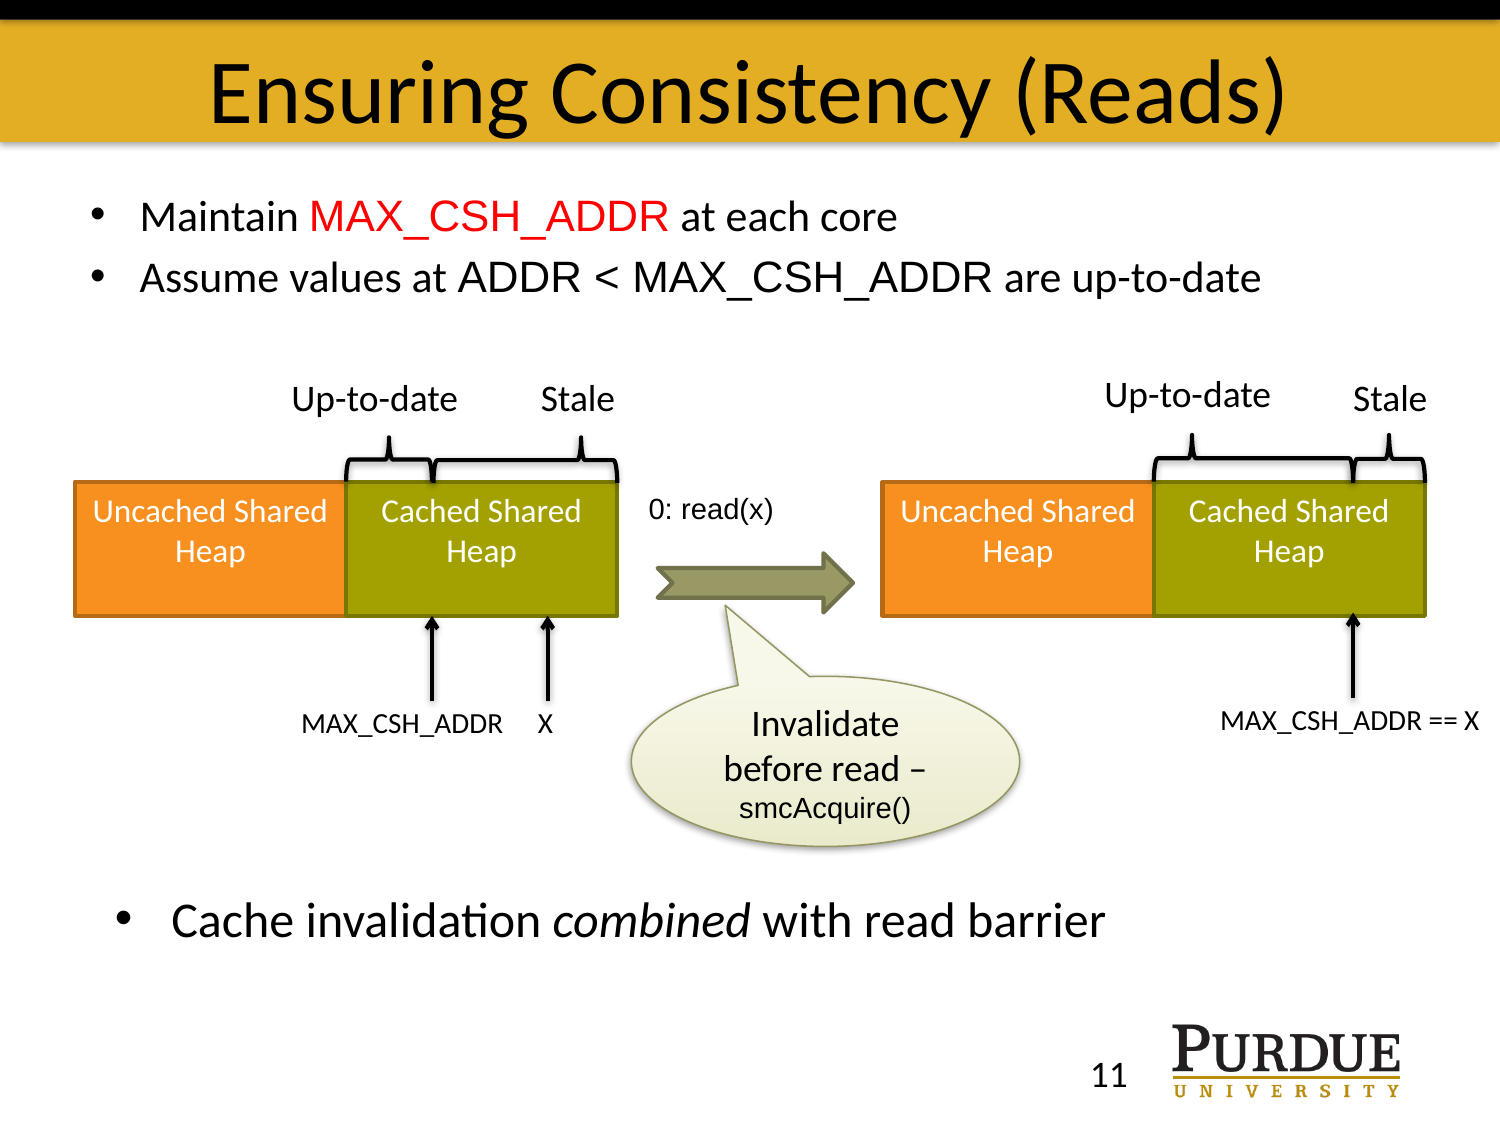

# Ensuring Consistency (Reads)
Maintain MAX_CSH_ADDR at each core
Assume values at ADDR < MAX_CSH_ADDR are up-to-date

Up-to-date
Up-to-date
Stale
Stale

Cached Shared Heap
Uncached Shared Heap
Cached Shared Heap
Uncached Shared Heap
  0: read(x)

MAX_CSH_ADDR == X
MAX_CSH_ADDR
X
Invalidate before read – smcAcquire()
Cache invalidation combined with read barrier
11